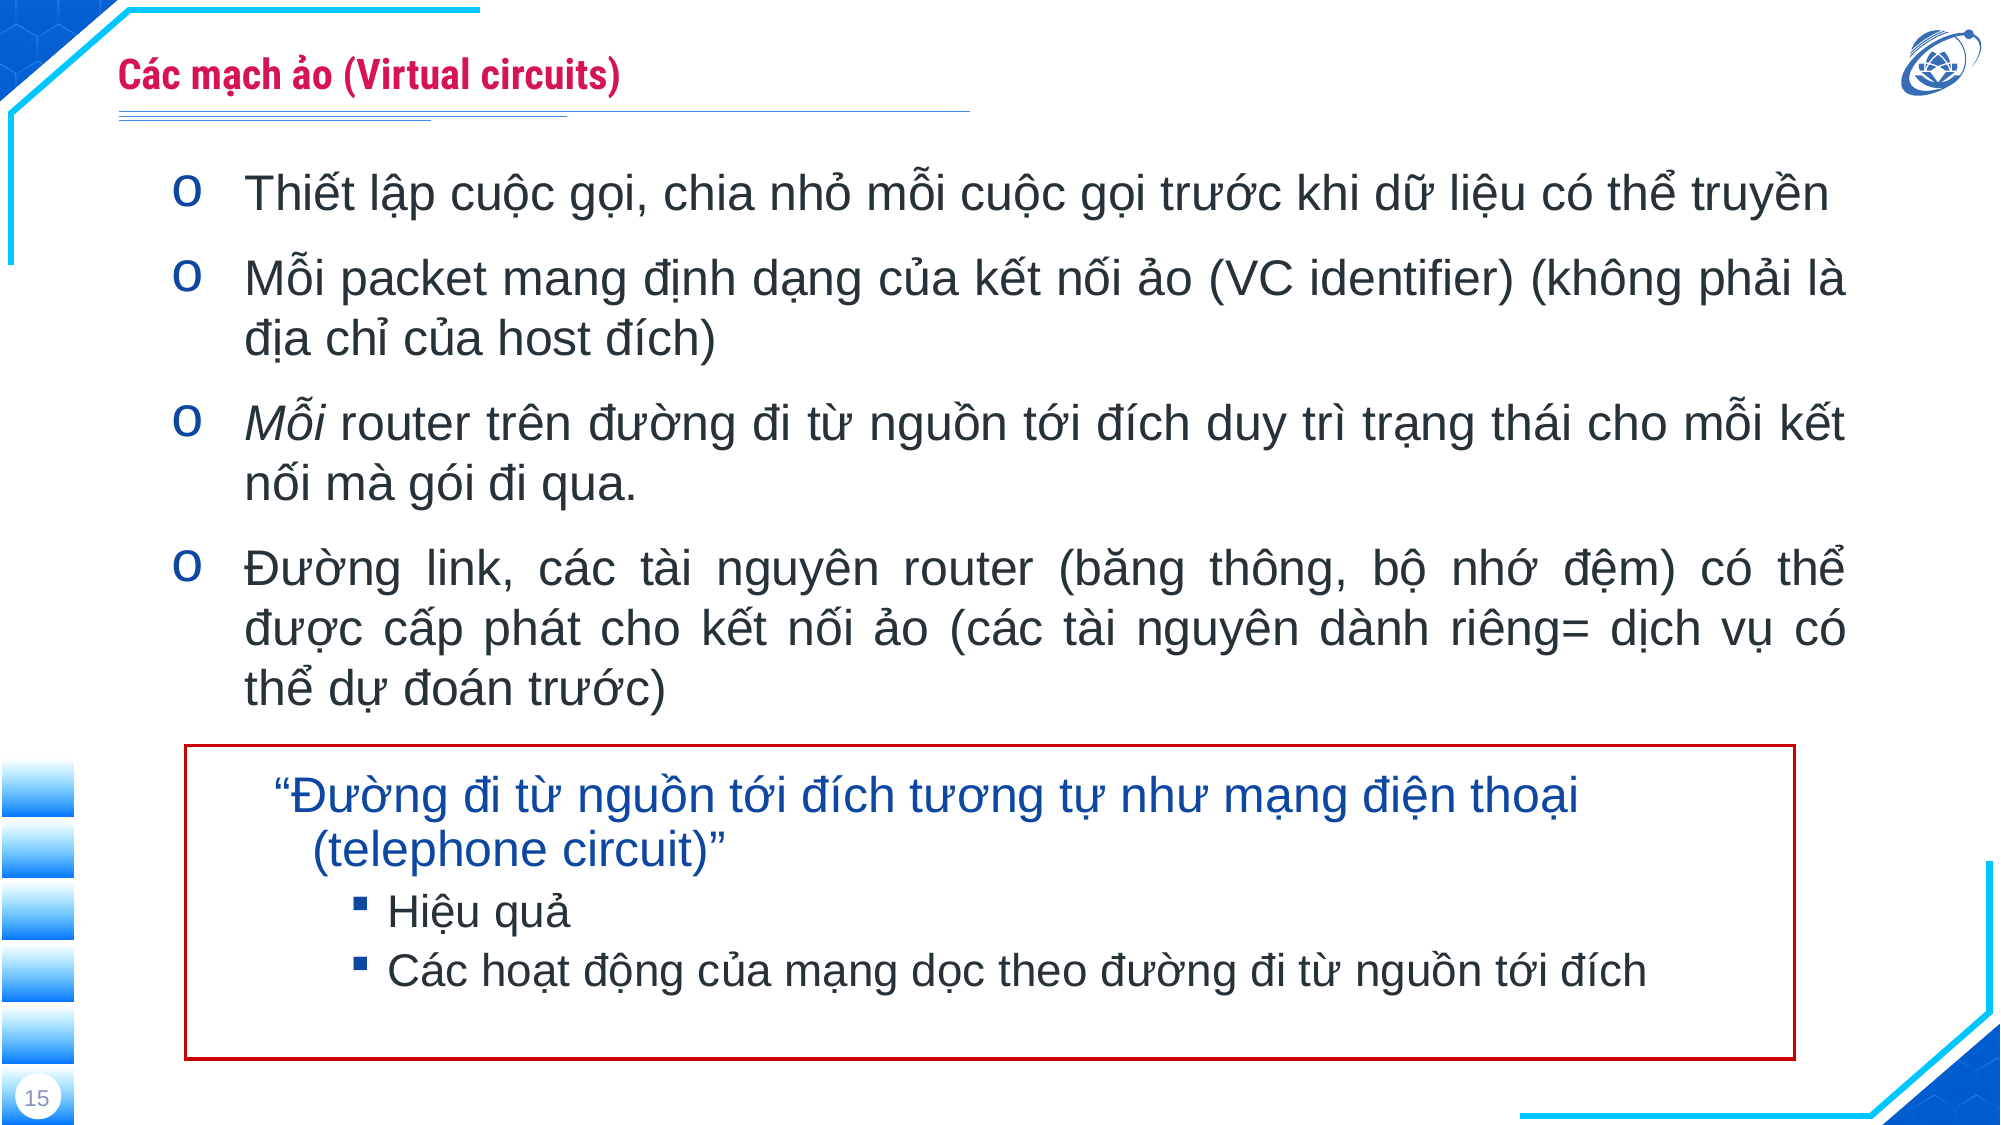

# Các mạch ảo (Virtual circuits)
Thiết lập cuộc gọi, chia nhỏ mỗi cuộc gọi trước khi dữ liệu có thể truyền
Mỗi packet mang định dạng của kết nối ảo (VC identifier) (không phải là địa chỉ của host đích)
Mỗi router trên đường đi từ nguồn tới đích duy trì trạng thái cho mỗi kết nối mà gói đi qua.
Đường link, các tài nguyên router (băng thông, bộ nhớ đệm) có thể được cấp phát cho kết nối ảo (các tài nguyên dành riêng= dịch vụ có thể dự đoán trước)

“Đường đi từ nguồn tới đích tương tự như mạng điện thoại (telephone circuit)”
Hiệu quả
Các hoạt động của mạng dọc theo đường đi từ nguồn tới đích

15